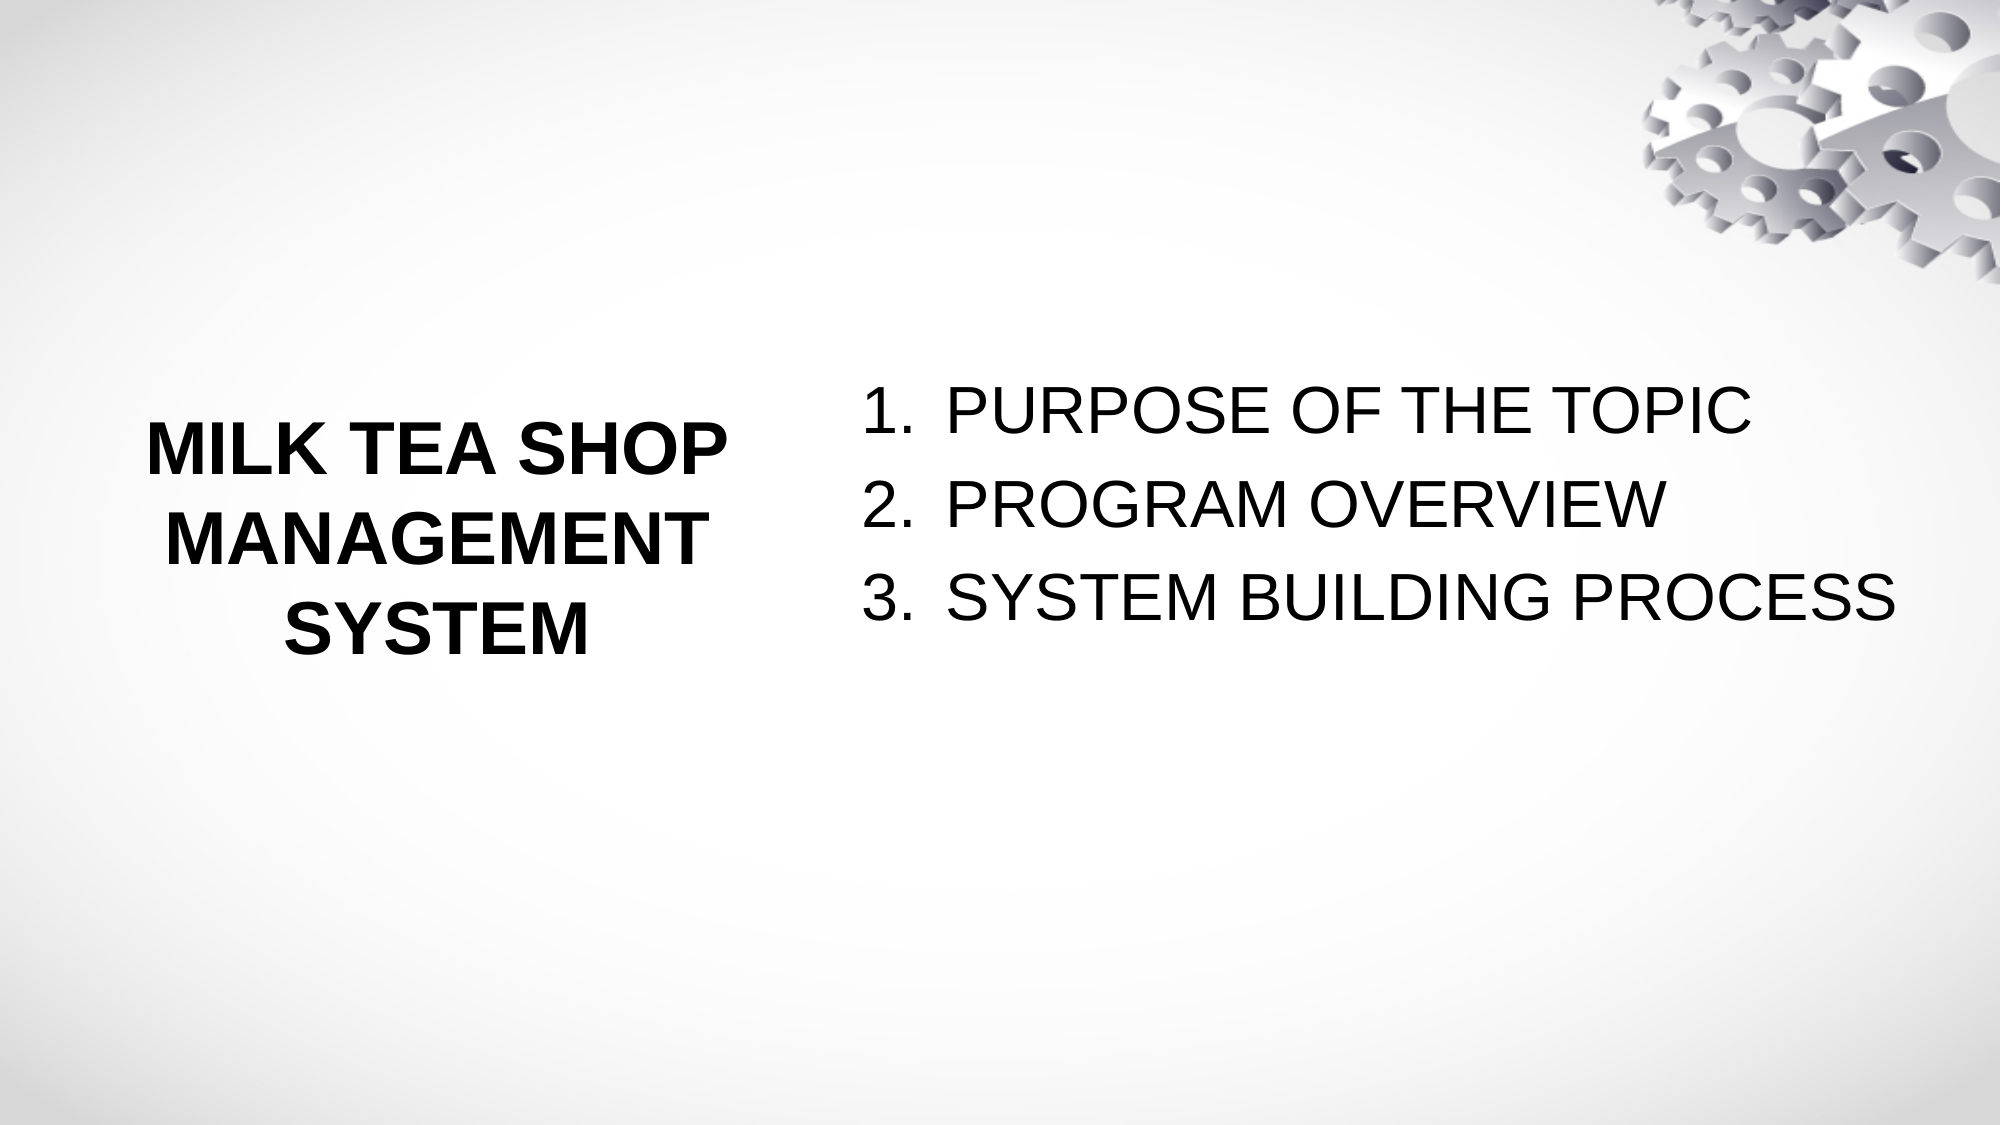

# MILK TEA SHOP MANAGEMENT SYSTEM
PURPOSE OF THE TOPIC
PROGRAM OVERVIEW
SYSTEM BUILDING PROCESS